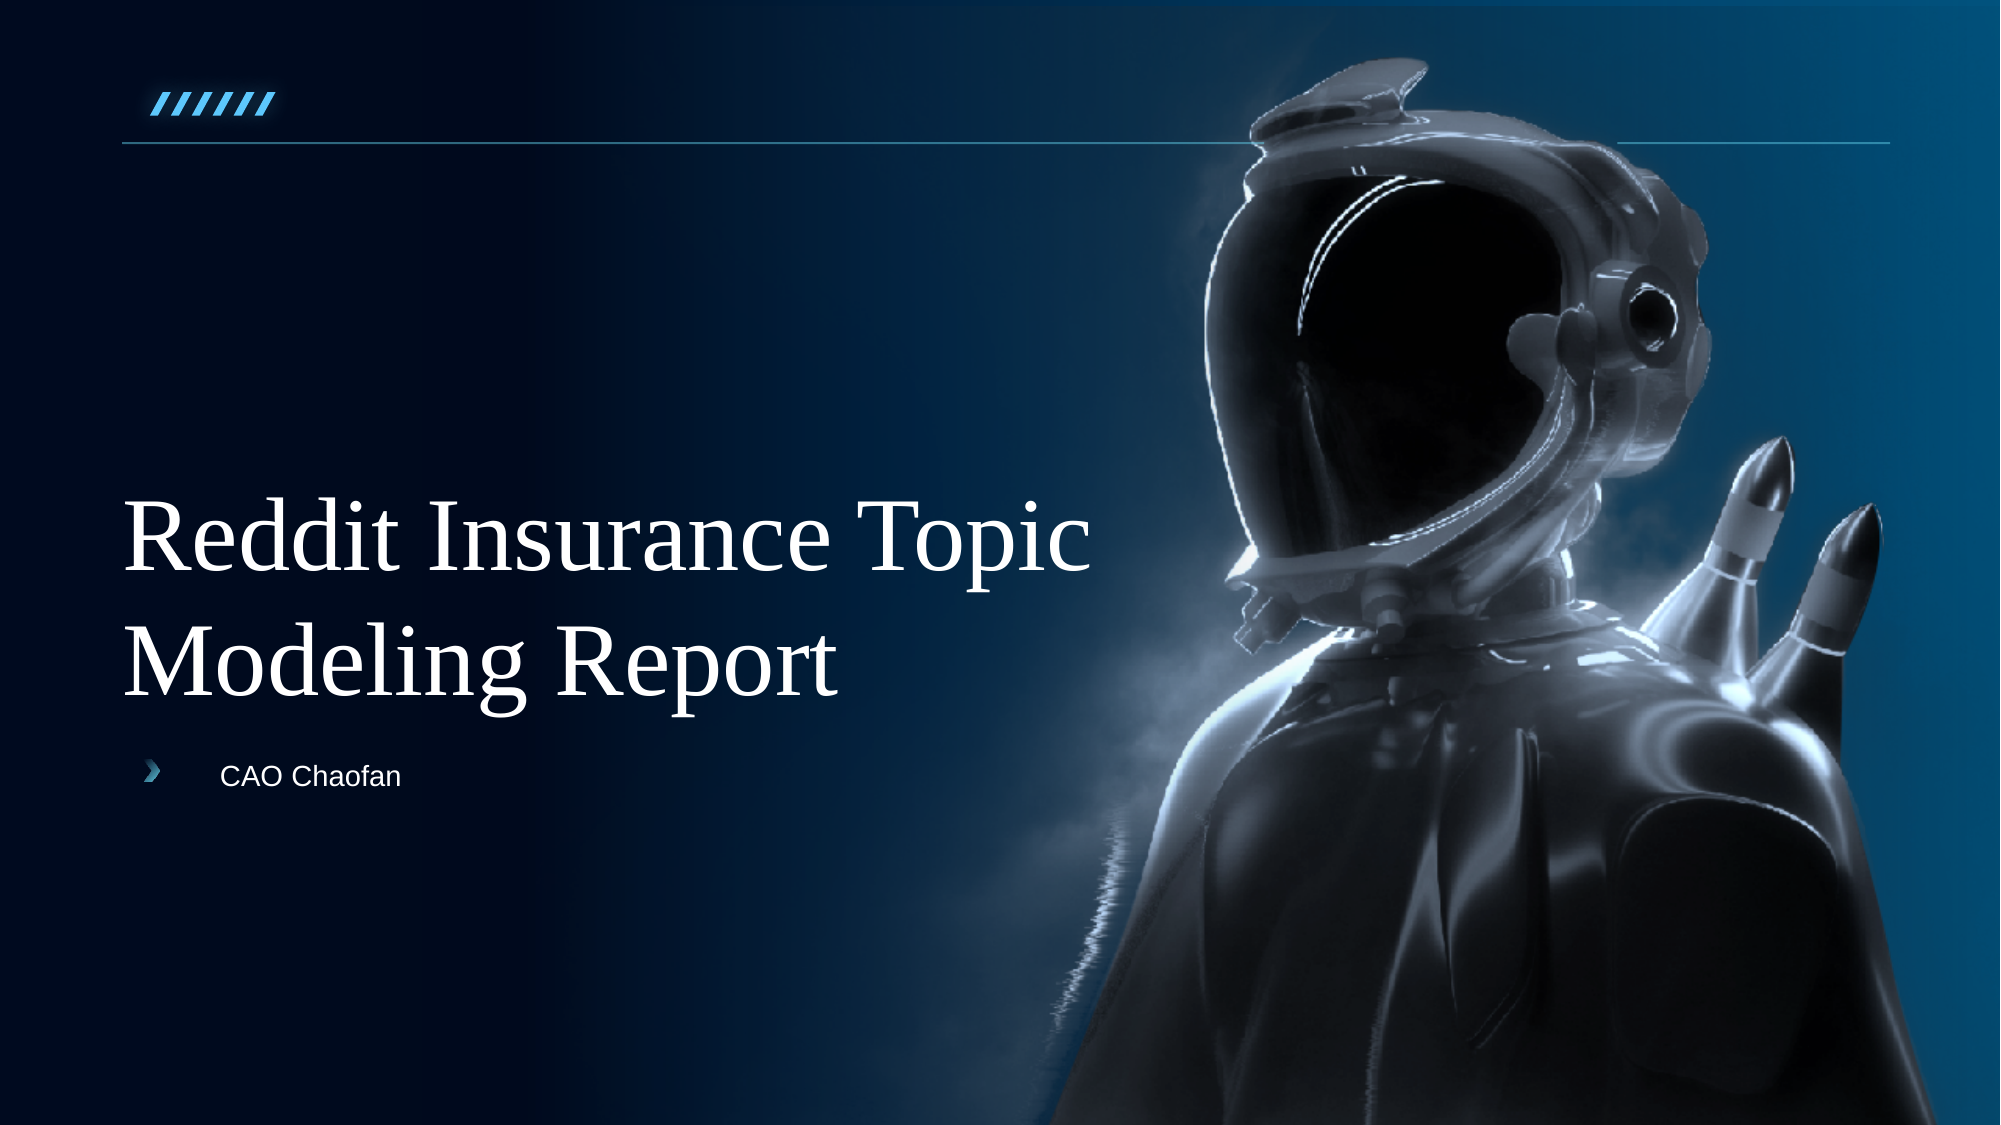

Reddit Insurance Topic Modeling Report
CAO Chaofan